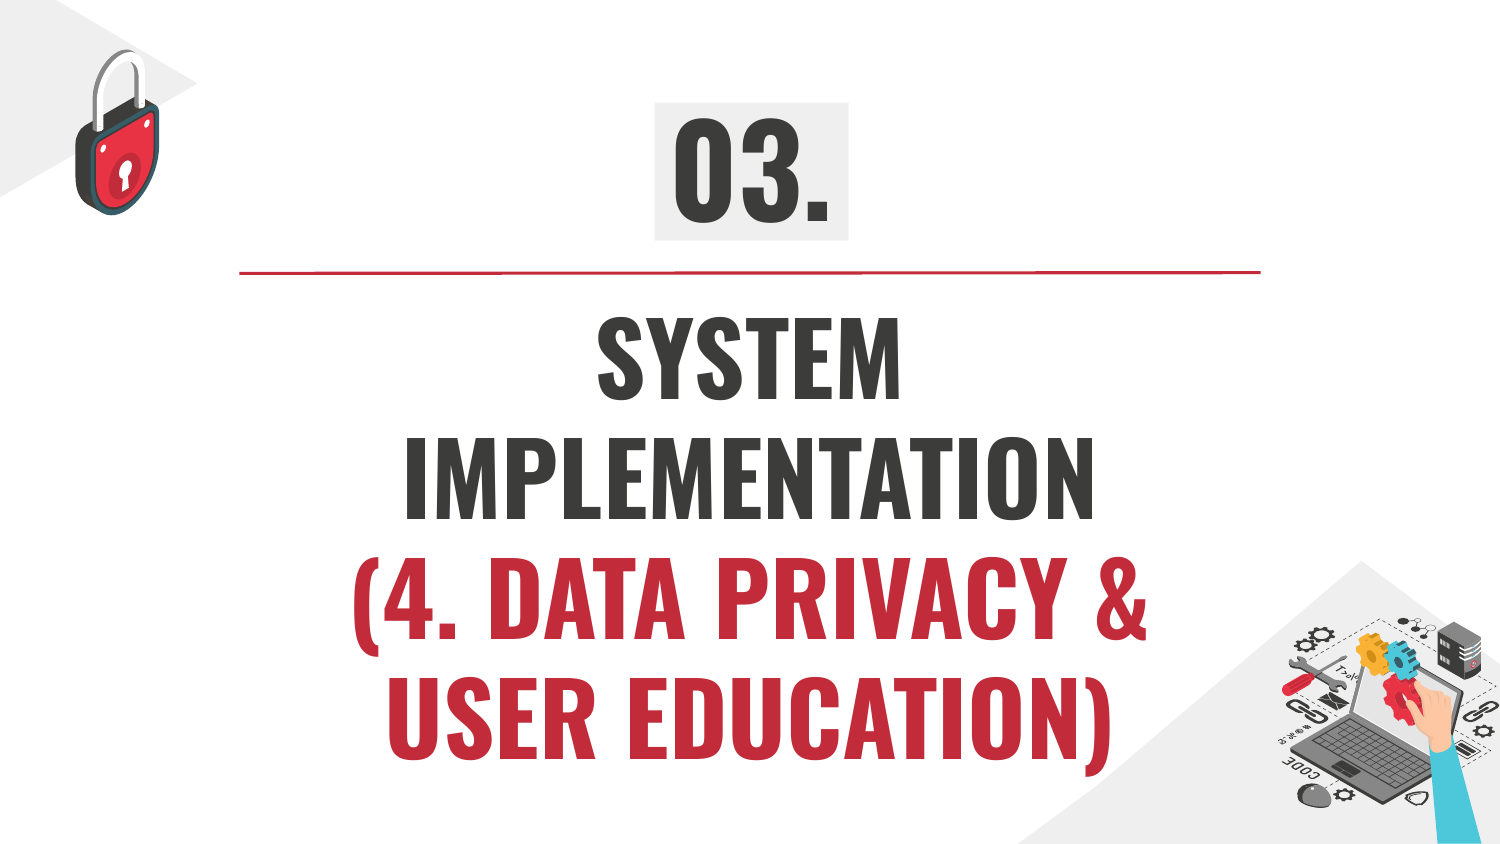

03.
# SYSTEM IMPLEMENTATION (4. DATA PRIVACY & USER EDUCATION)